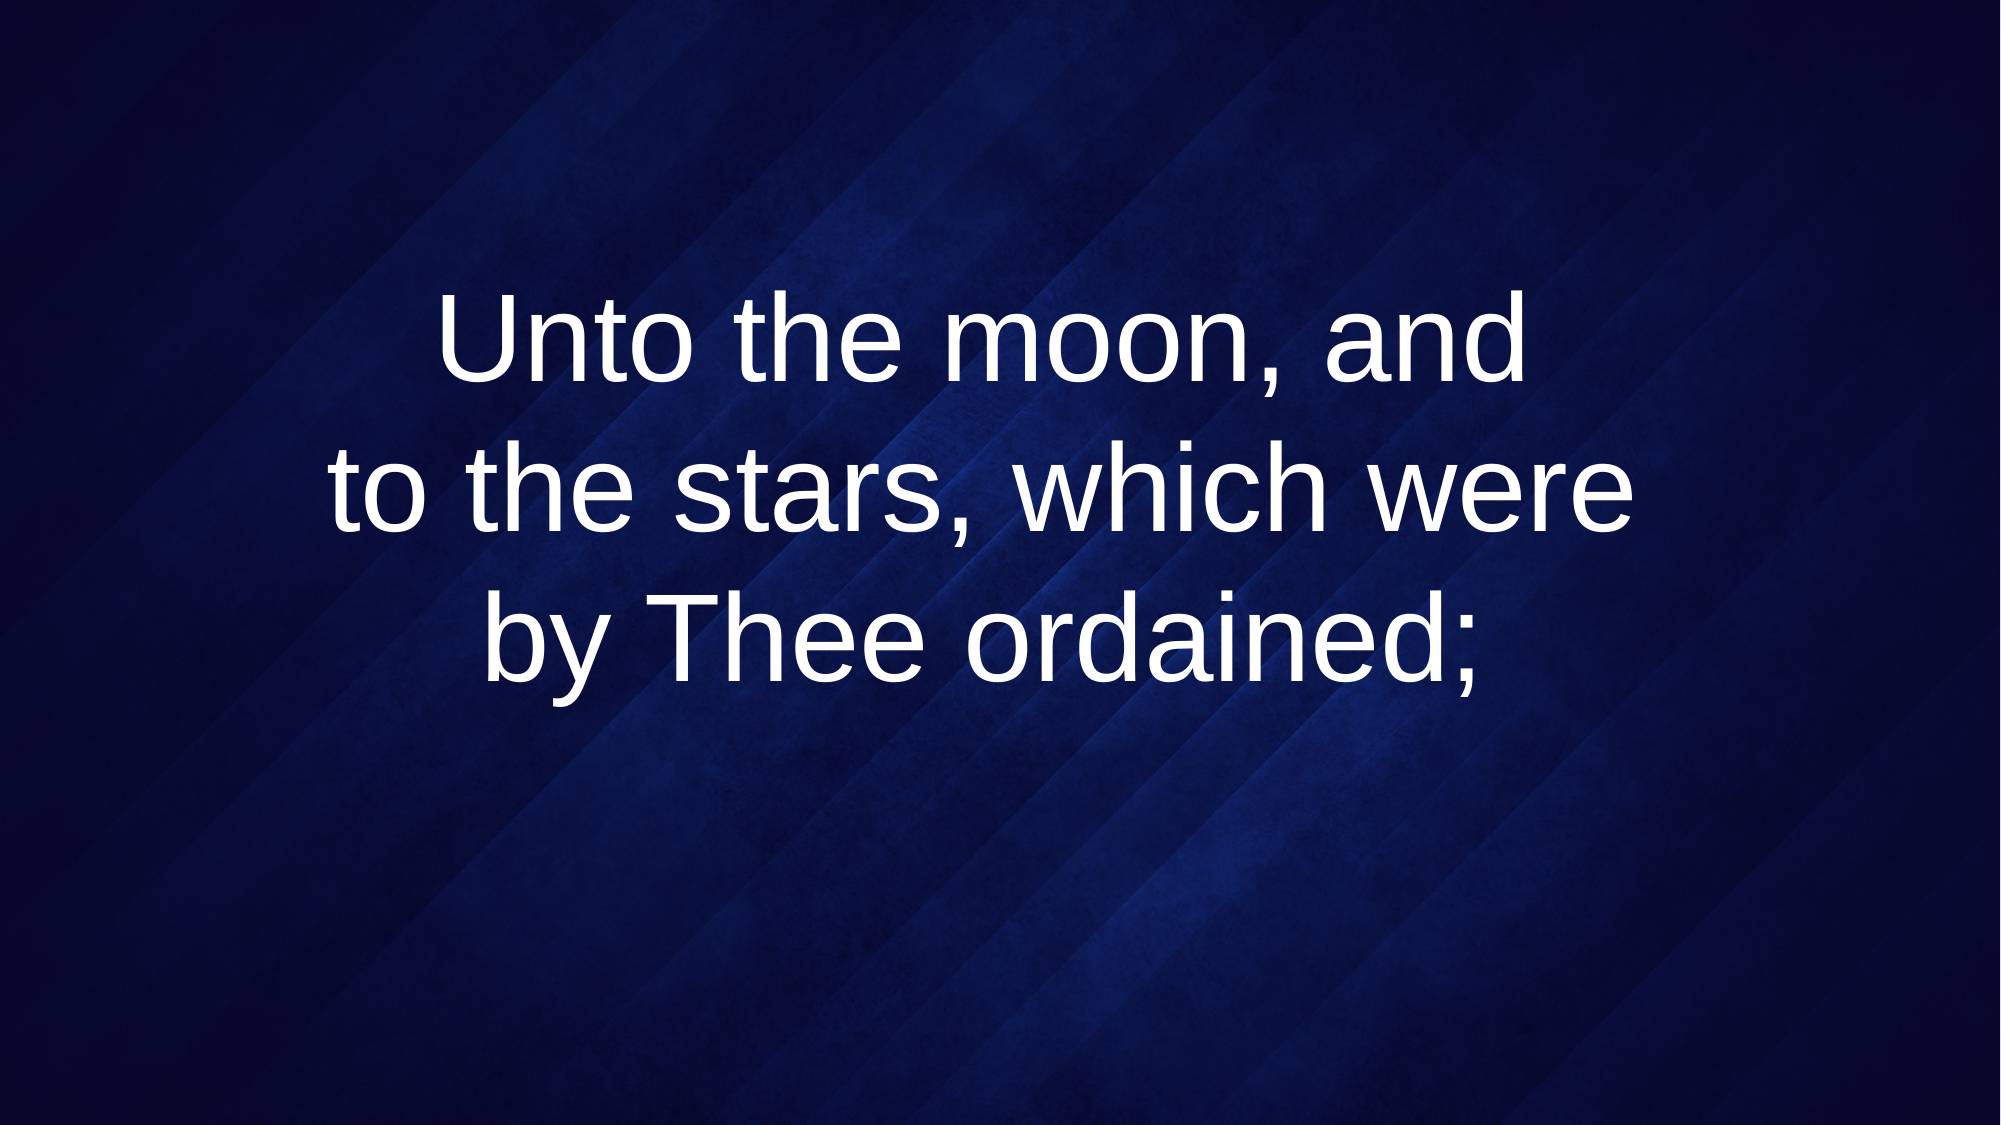

# Unto the moon, and to the stars, which were by Thee ordained;